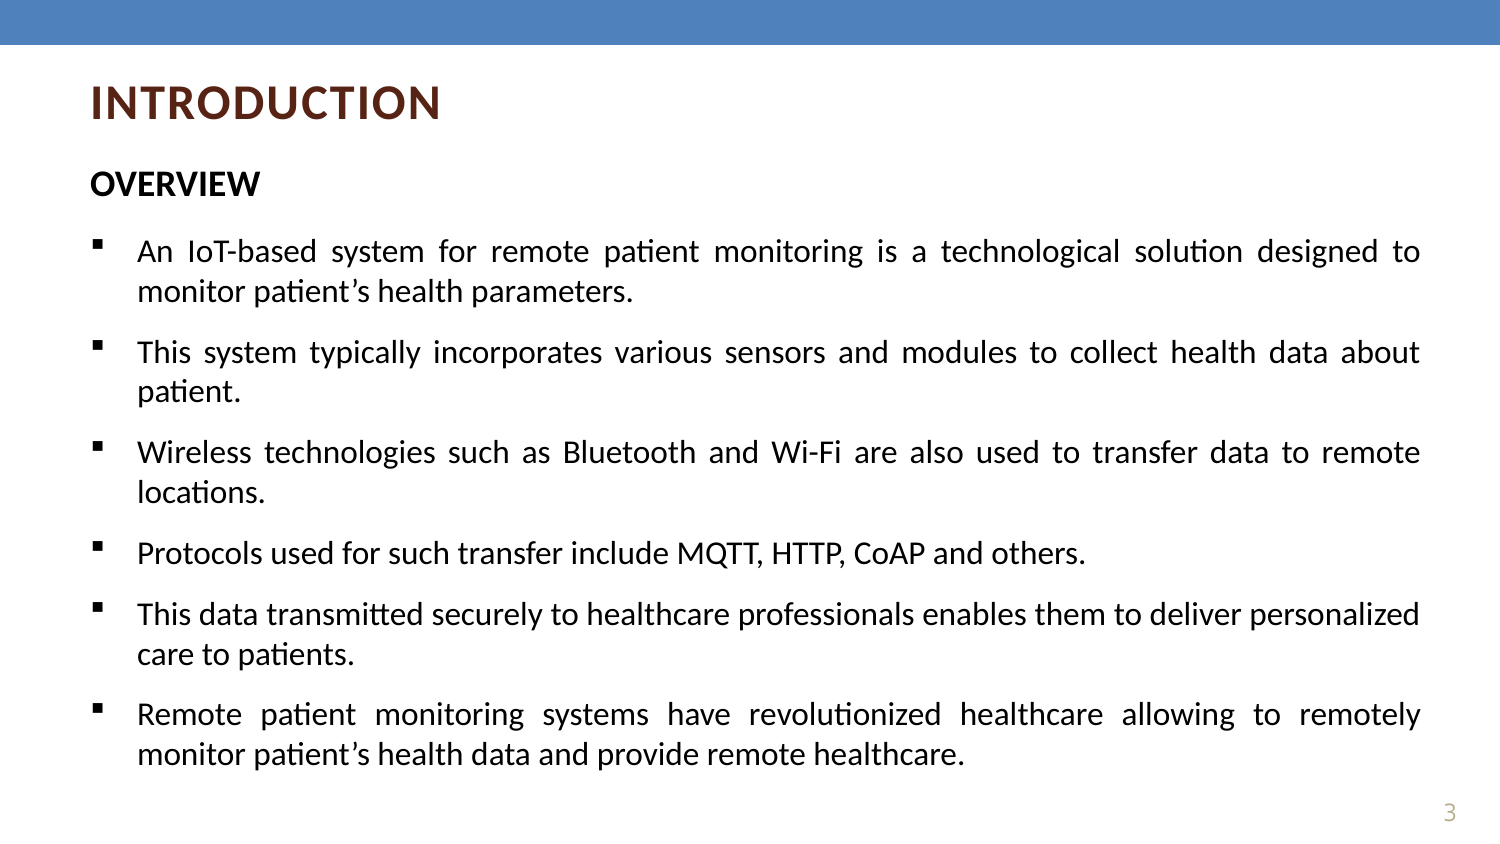

INTRODUCTION
OVERVIEW
An IoT-based system for remote patient monitoring is a technological solution designed to monitor patient’s health parameters.
This system typically incorporates various sensors and modules to collect health data about patient.
Wireless technologies such as Bluetooth and Wi-Fi are also used to transfer data to remote locations.
Protocols used for such transfer include MQTT, HTTP, CoAP and others.
This data transmitted securely to healthcare professionals enables them to deliver personalized care to patients.
Remote patient monitoring systems have revolutionized healthcare allowing to remotely monitor patient’s health data and provide remote healthcare.
3